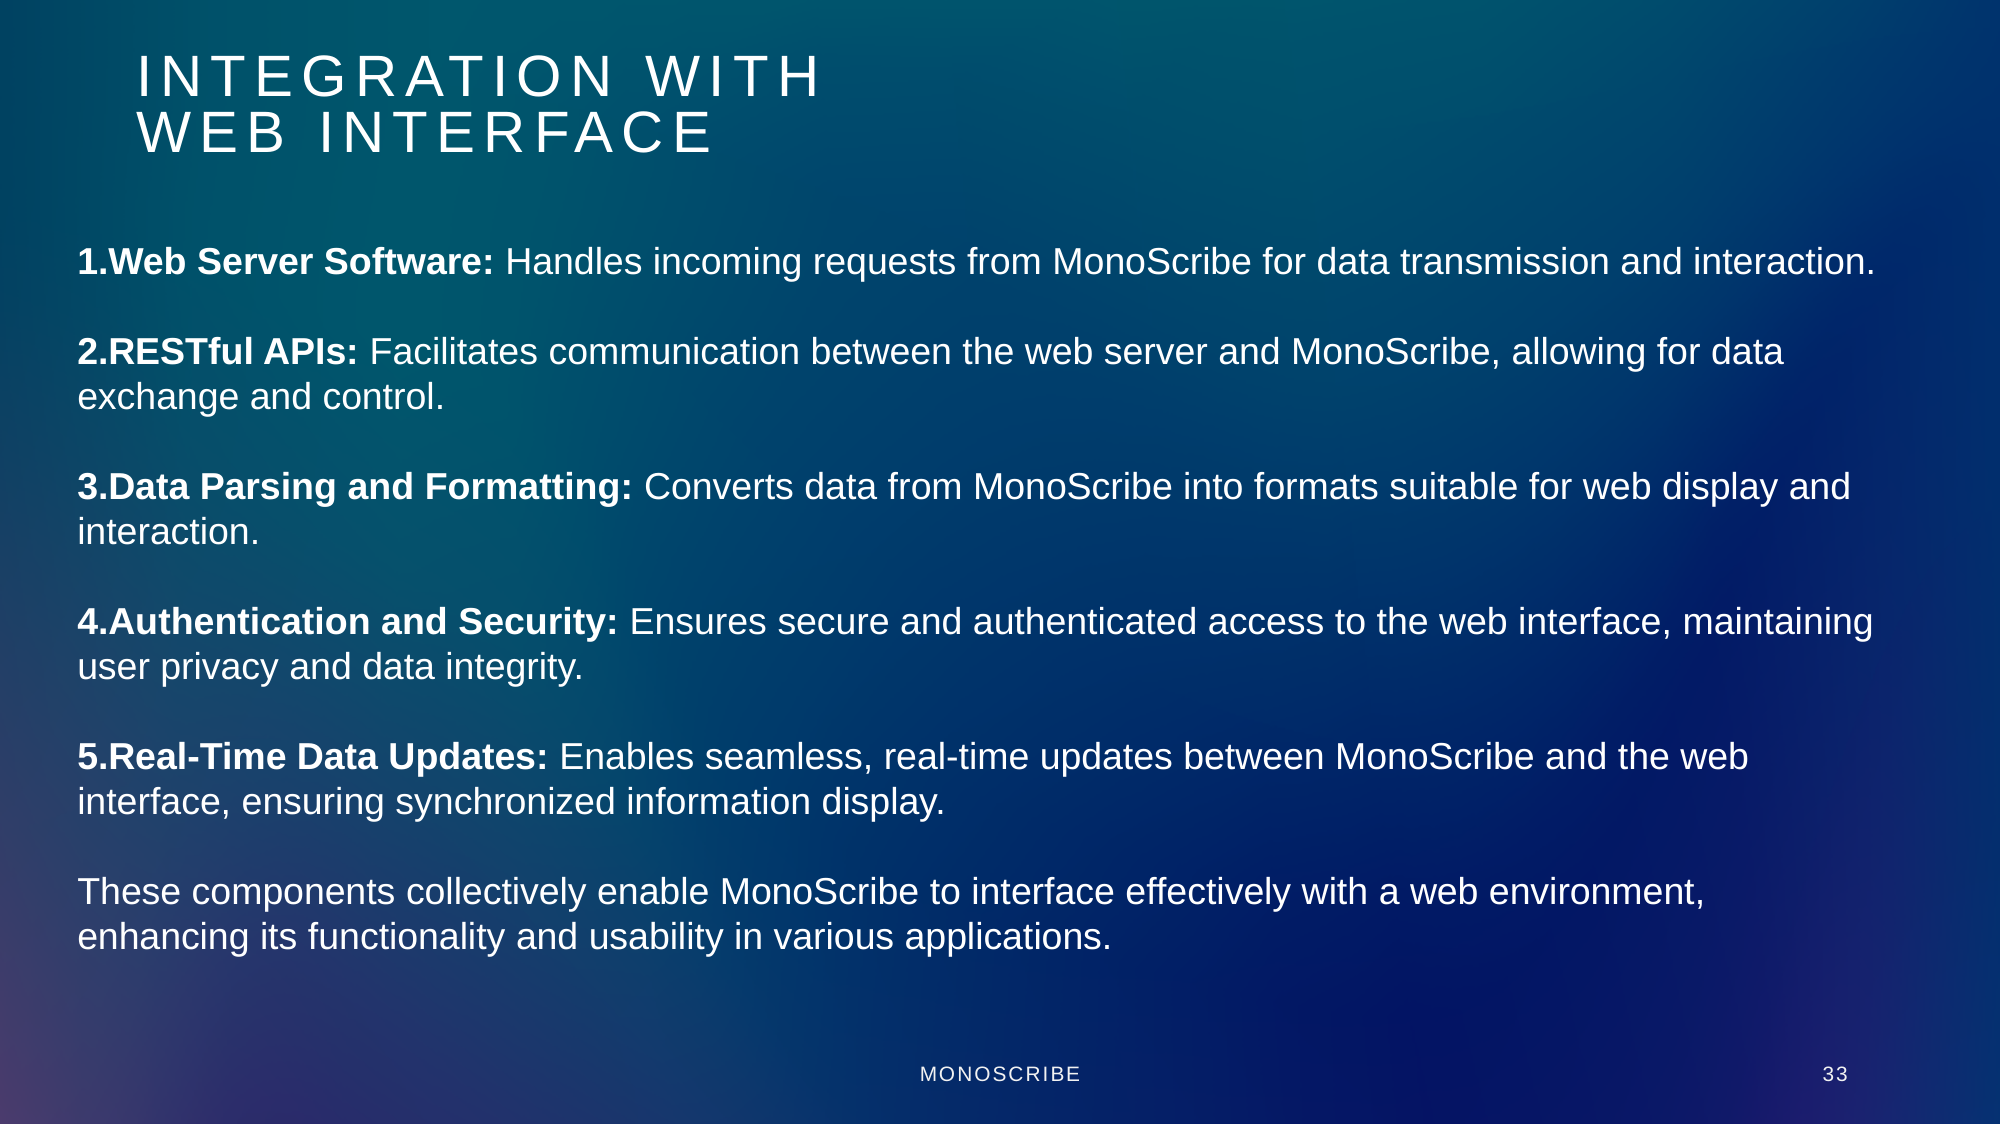

Integration with Web Interface ​

Web Server Software: Handles incoming requests from MonoScribe for data transmission and interaction.

RESTful APIs: Facilitates communication between the web server and MonoScribe, allowing for data exchange and control.

Data Parsing and Formatting: Converts data from MonoScribe into formats suitable for web display and interaction.

Authentication and Security: Ensures secure and authenticated access to the web interface, maintaining user privacy and data integrity.

Real-Time Data Updates: Enables seamless, real-time updates between MonoScribe and the web interface, ensuring synchronized information display.

These components collectively enable MonoScribe to interface effectively with a web environment, enhancing its functionality and usability in various applications.
MonoScribe
33